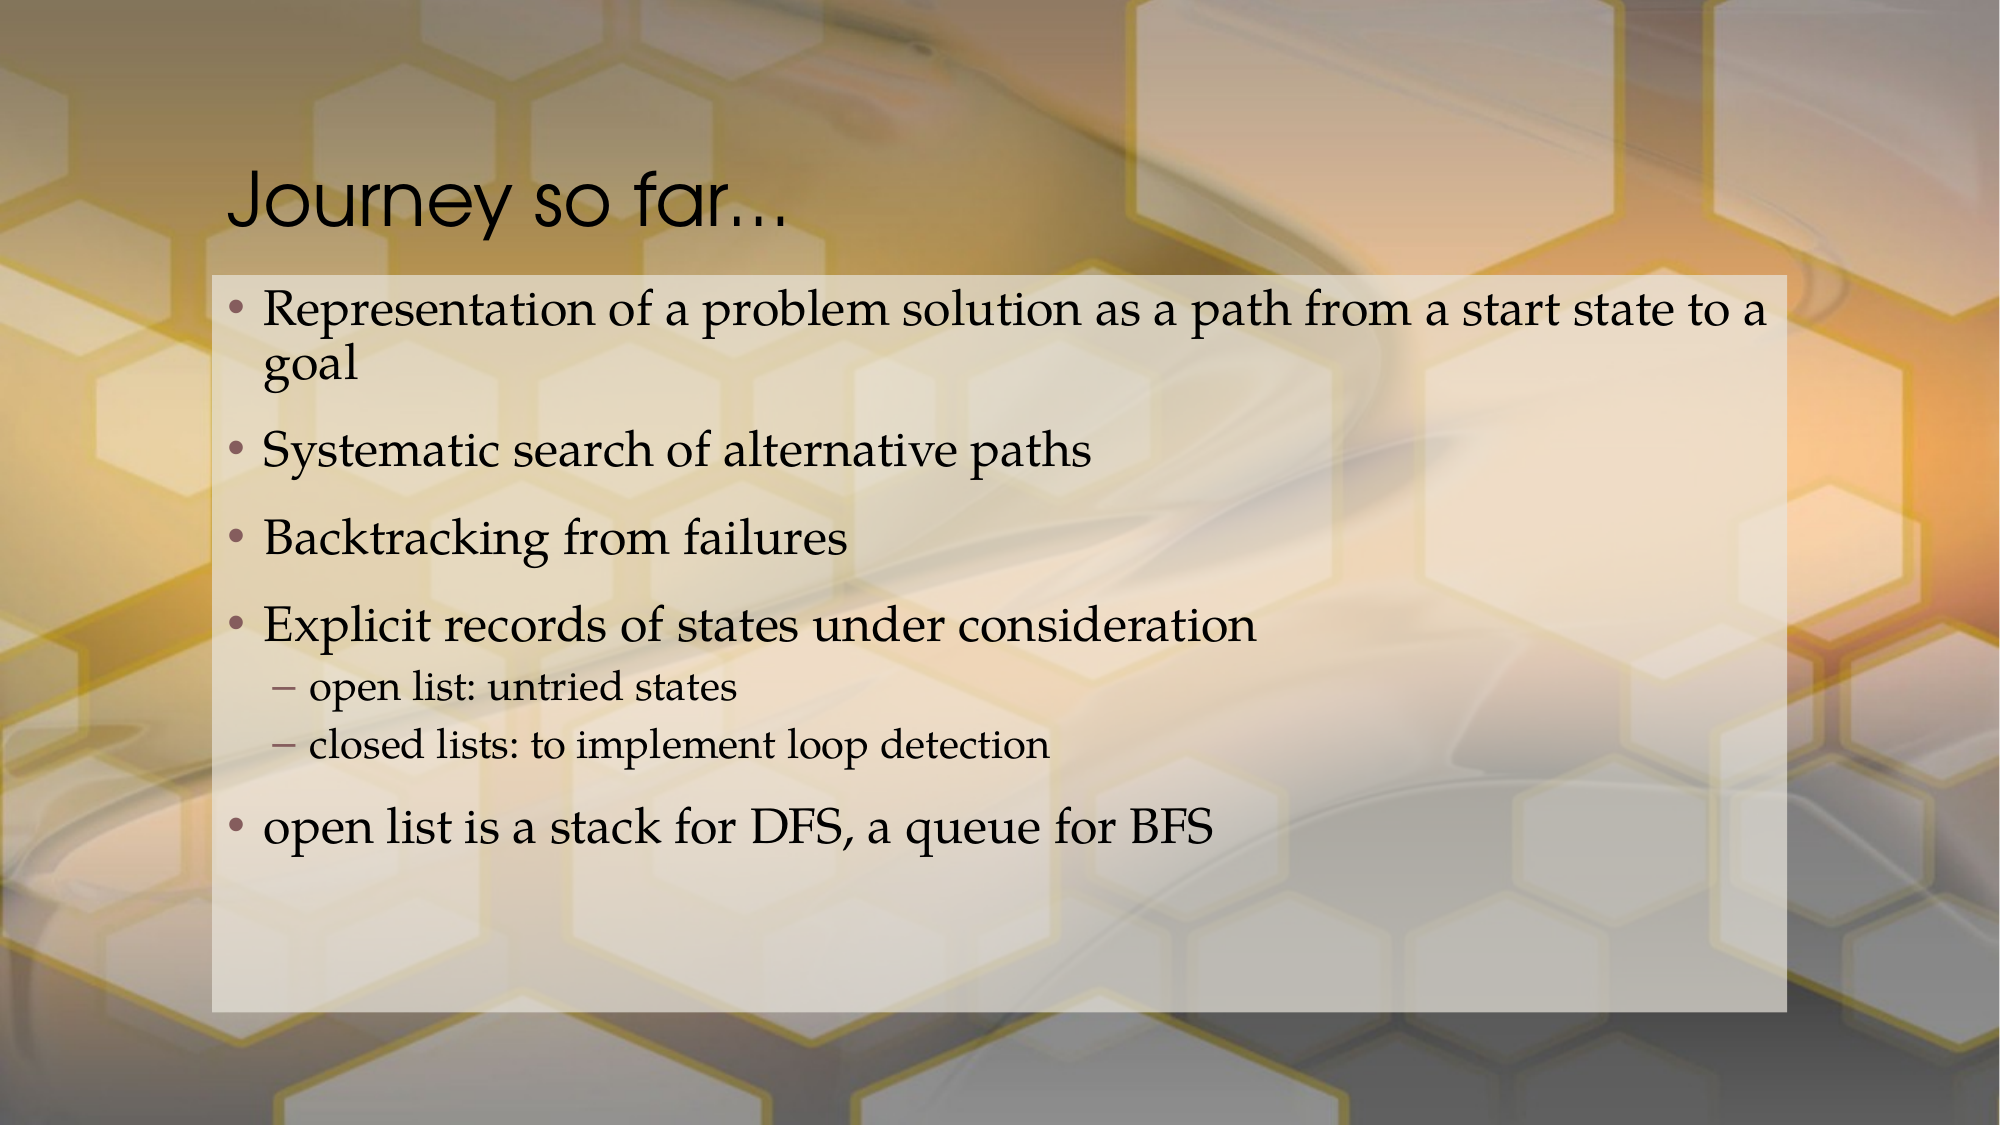

# Journey so far…
Representation of a problem solution as a path from a start state to a goal
Systematic search of alternative paths
Backtracking from failures
Explicit records of states under consideration
open list: untried states
closed lists: to implement loop detection
open list is a stack for DFS, a queue for BFS